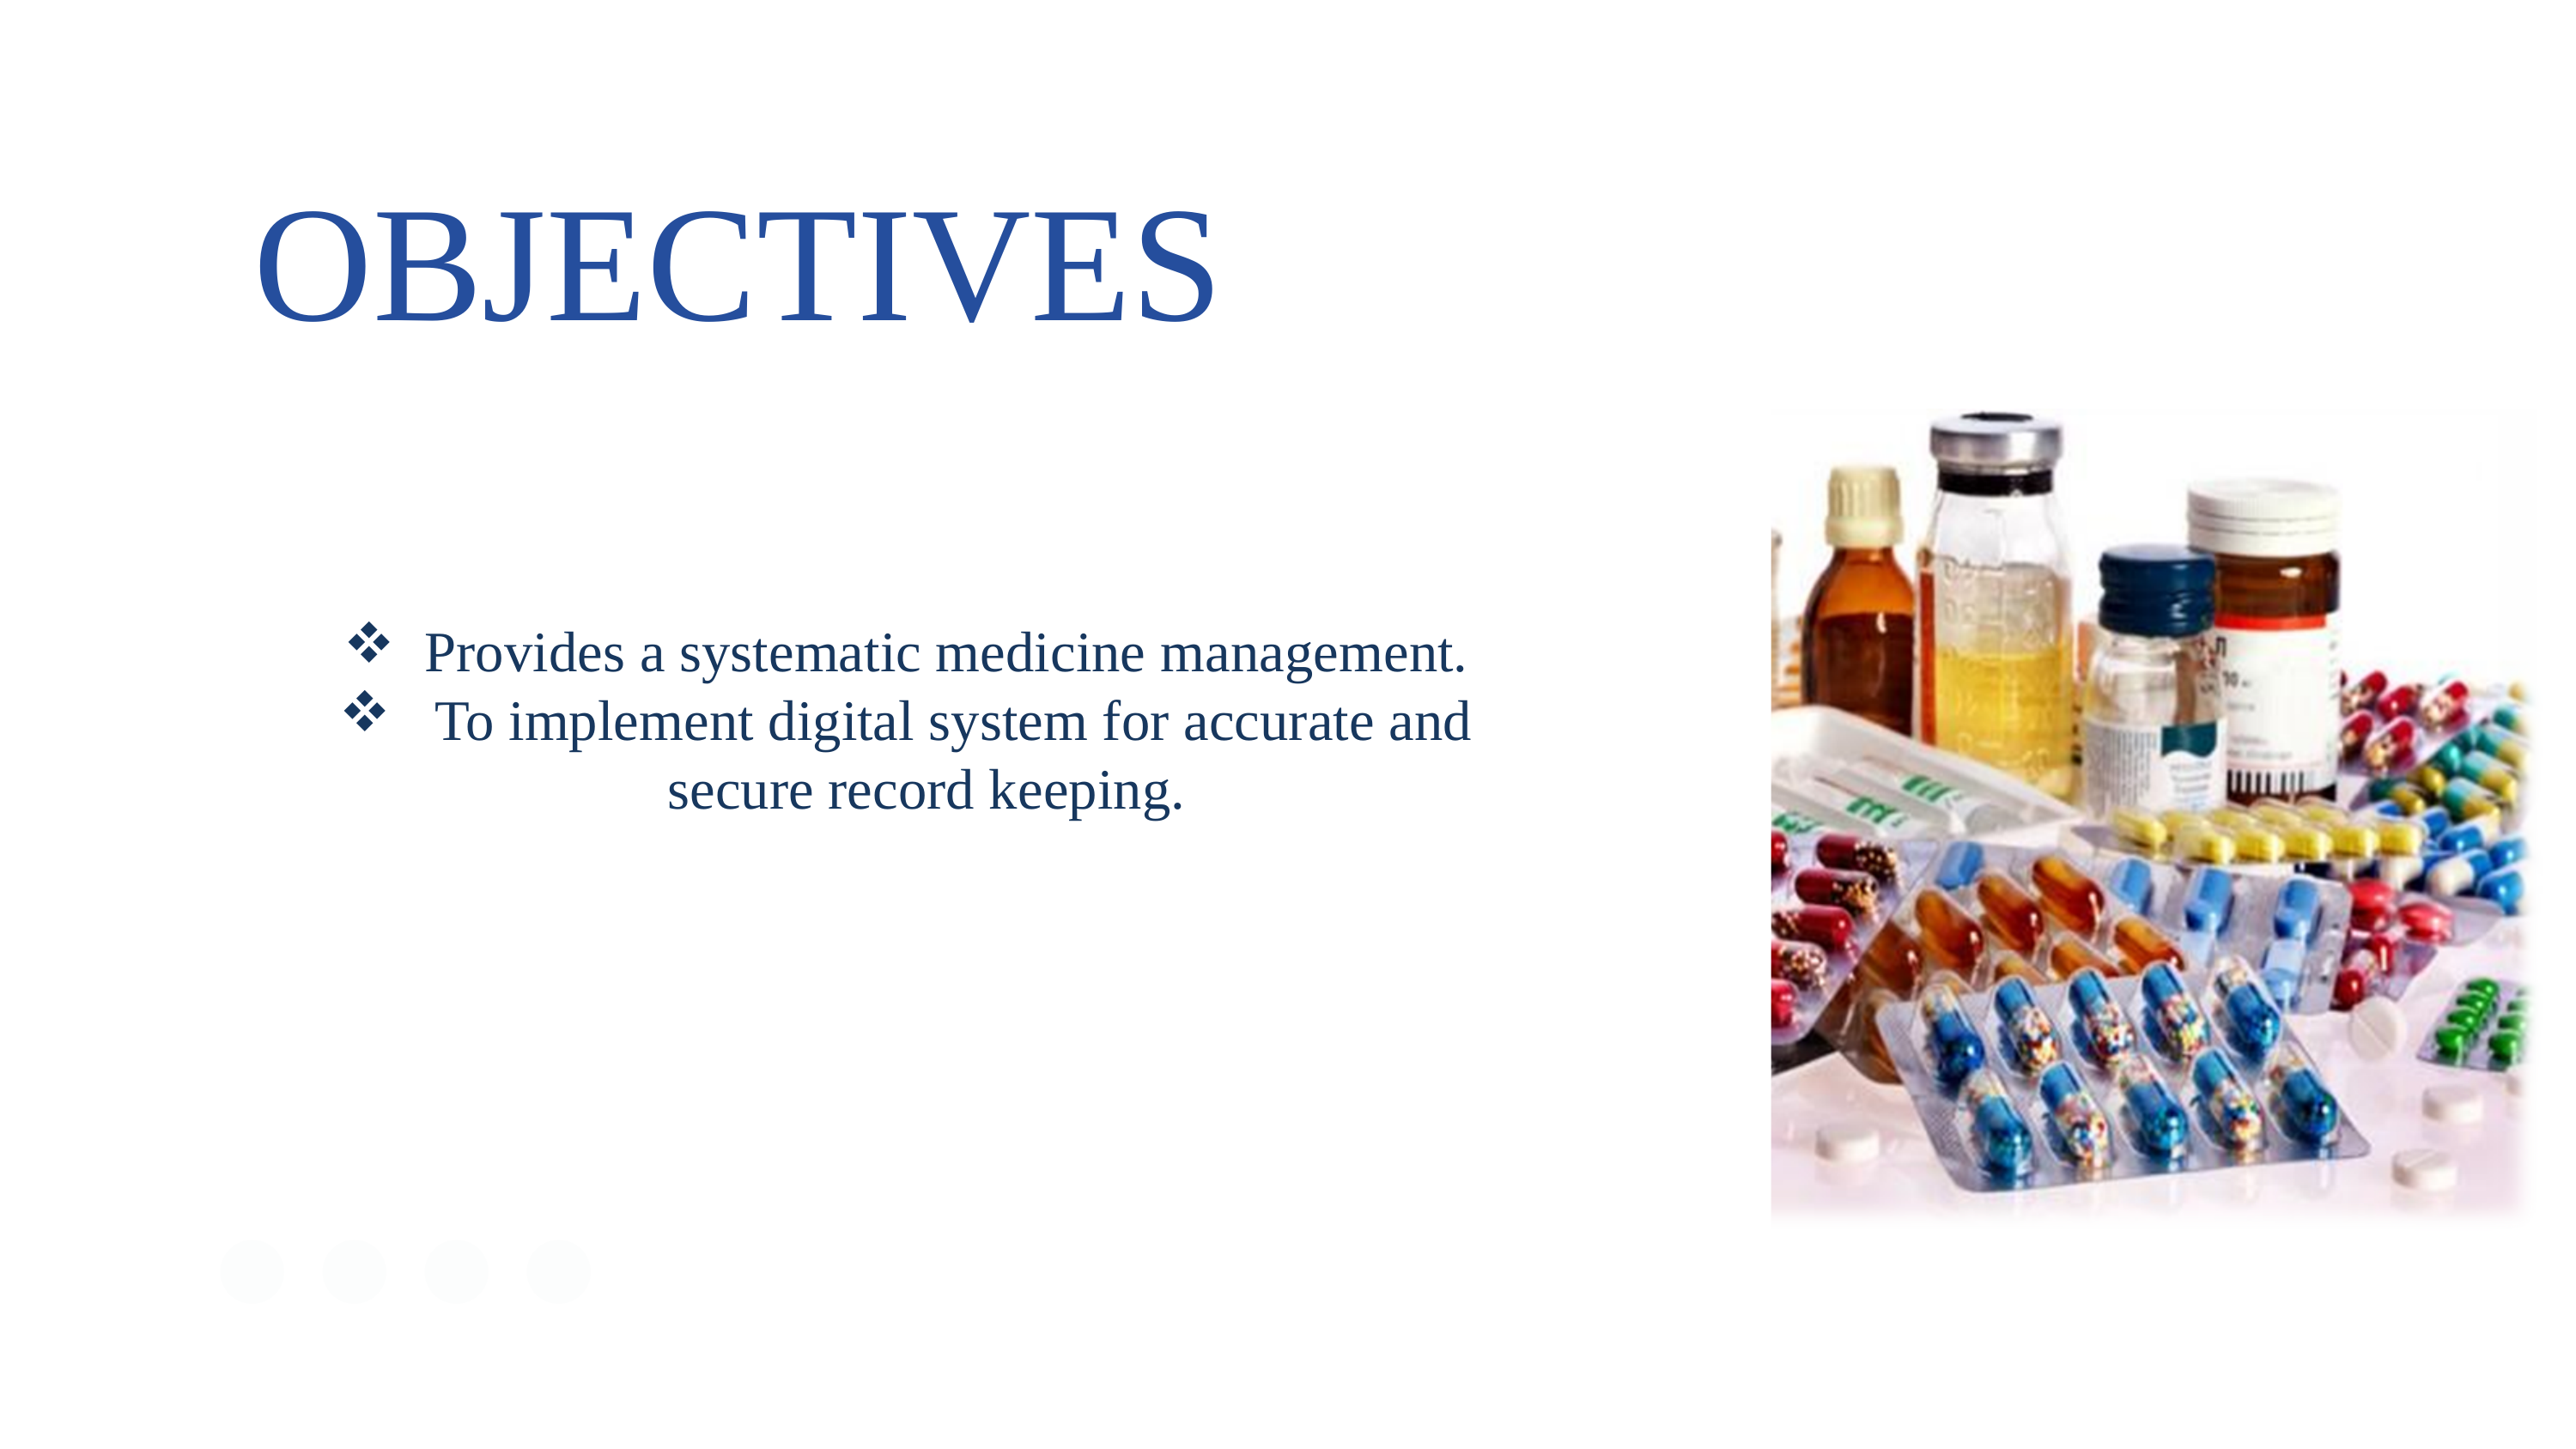

OBJECTIVES

  Provides a systematic medicine management.
   To implement digital system for accurate and secure record keeping.